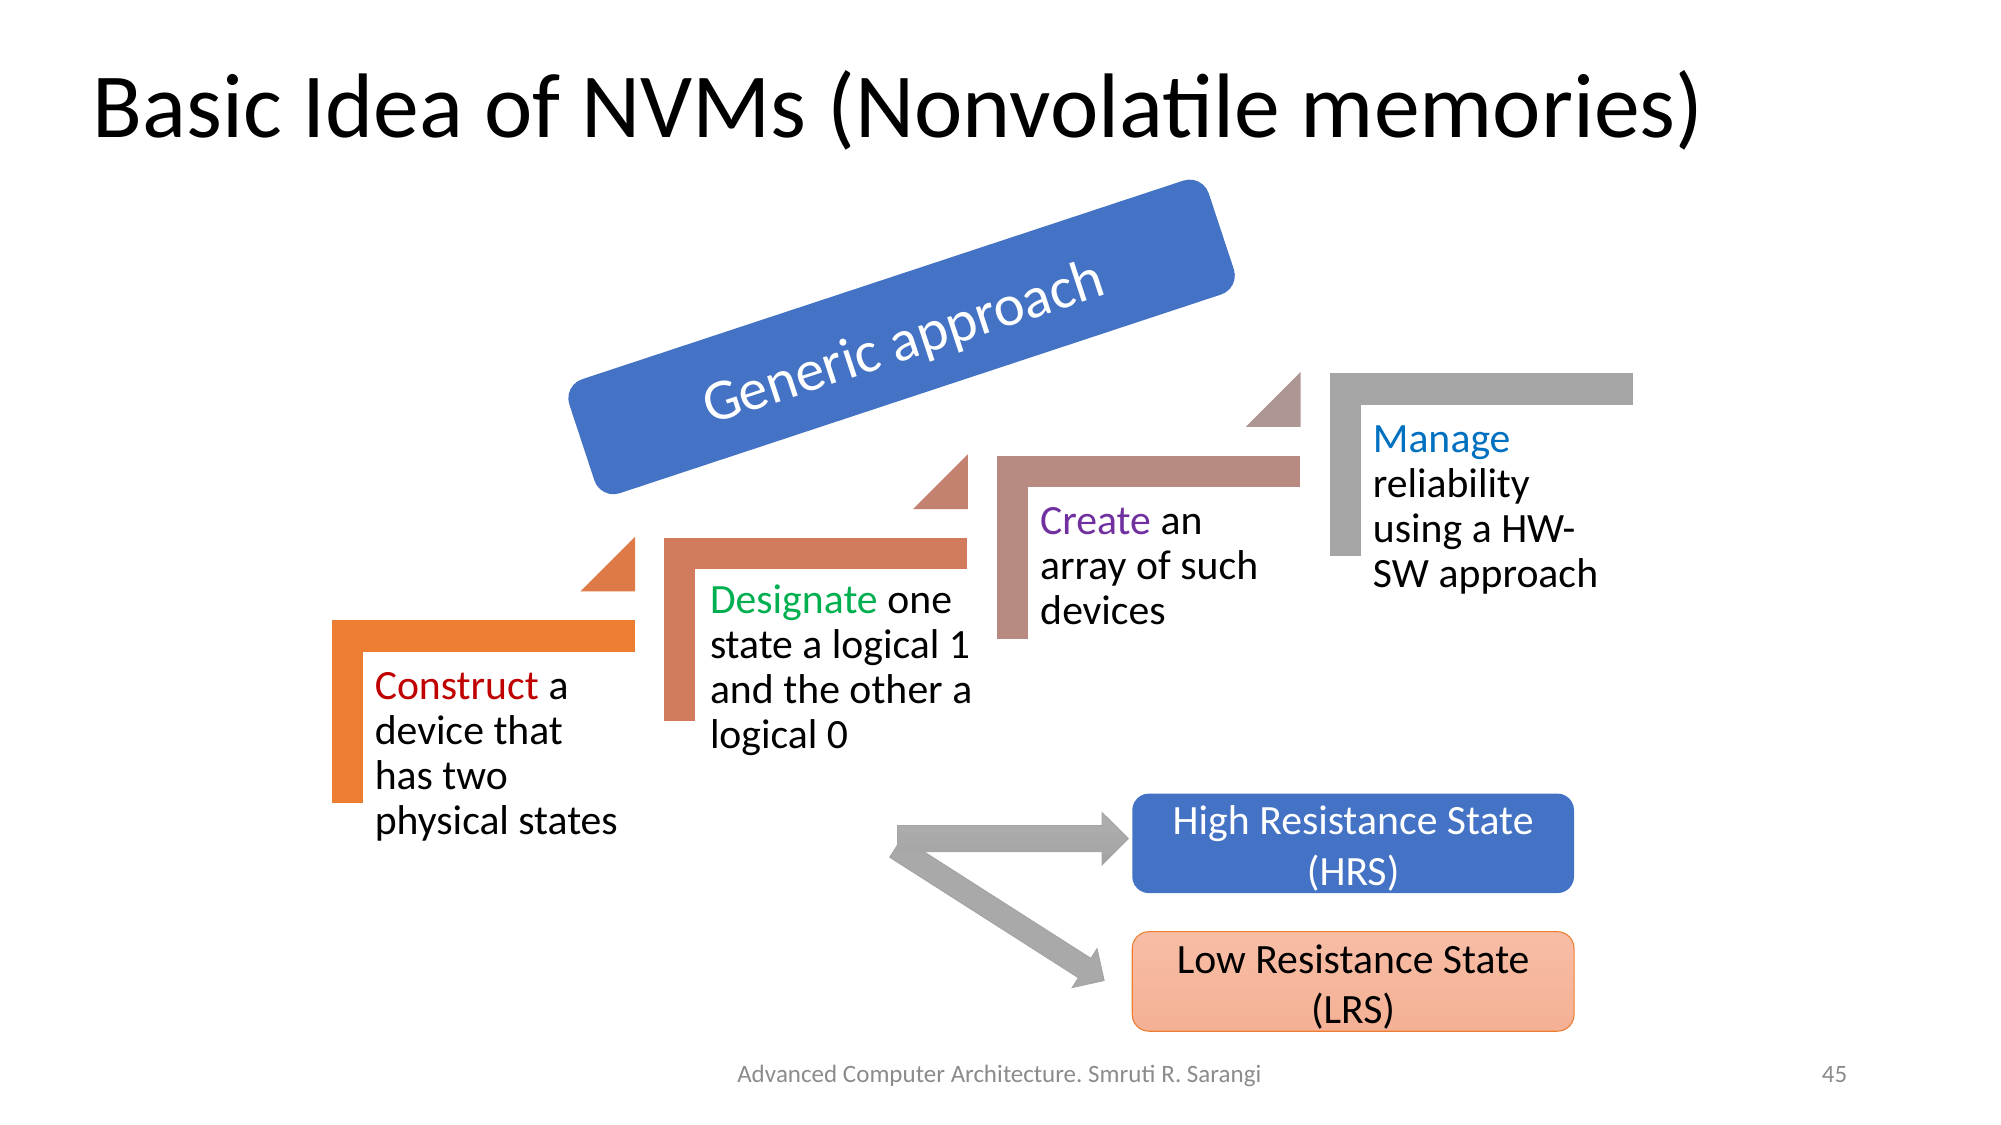

# Basic Idea of NVMs (Nonvolatile memories)
Construct a device that has two physical states
Designate one state a logical 1 and the other a logical 0
Create an array of such devices
Manage reliability using a HW-SW approach
Generic approach
High Resistance State (HRS)

Low Resistance State (LRS)
Advanced Computer Architecture. Smruti R. Sarangi
45